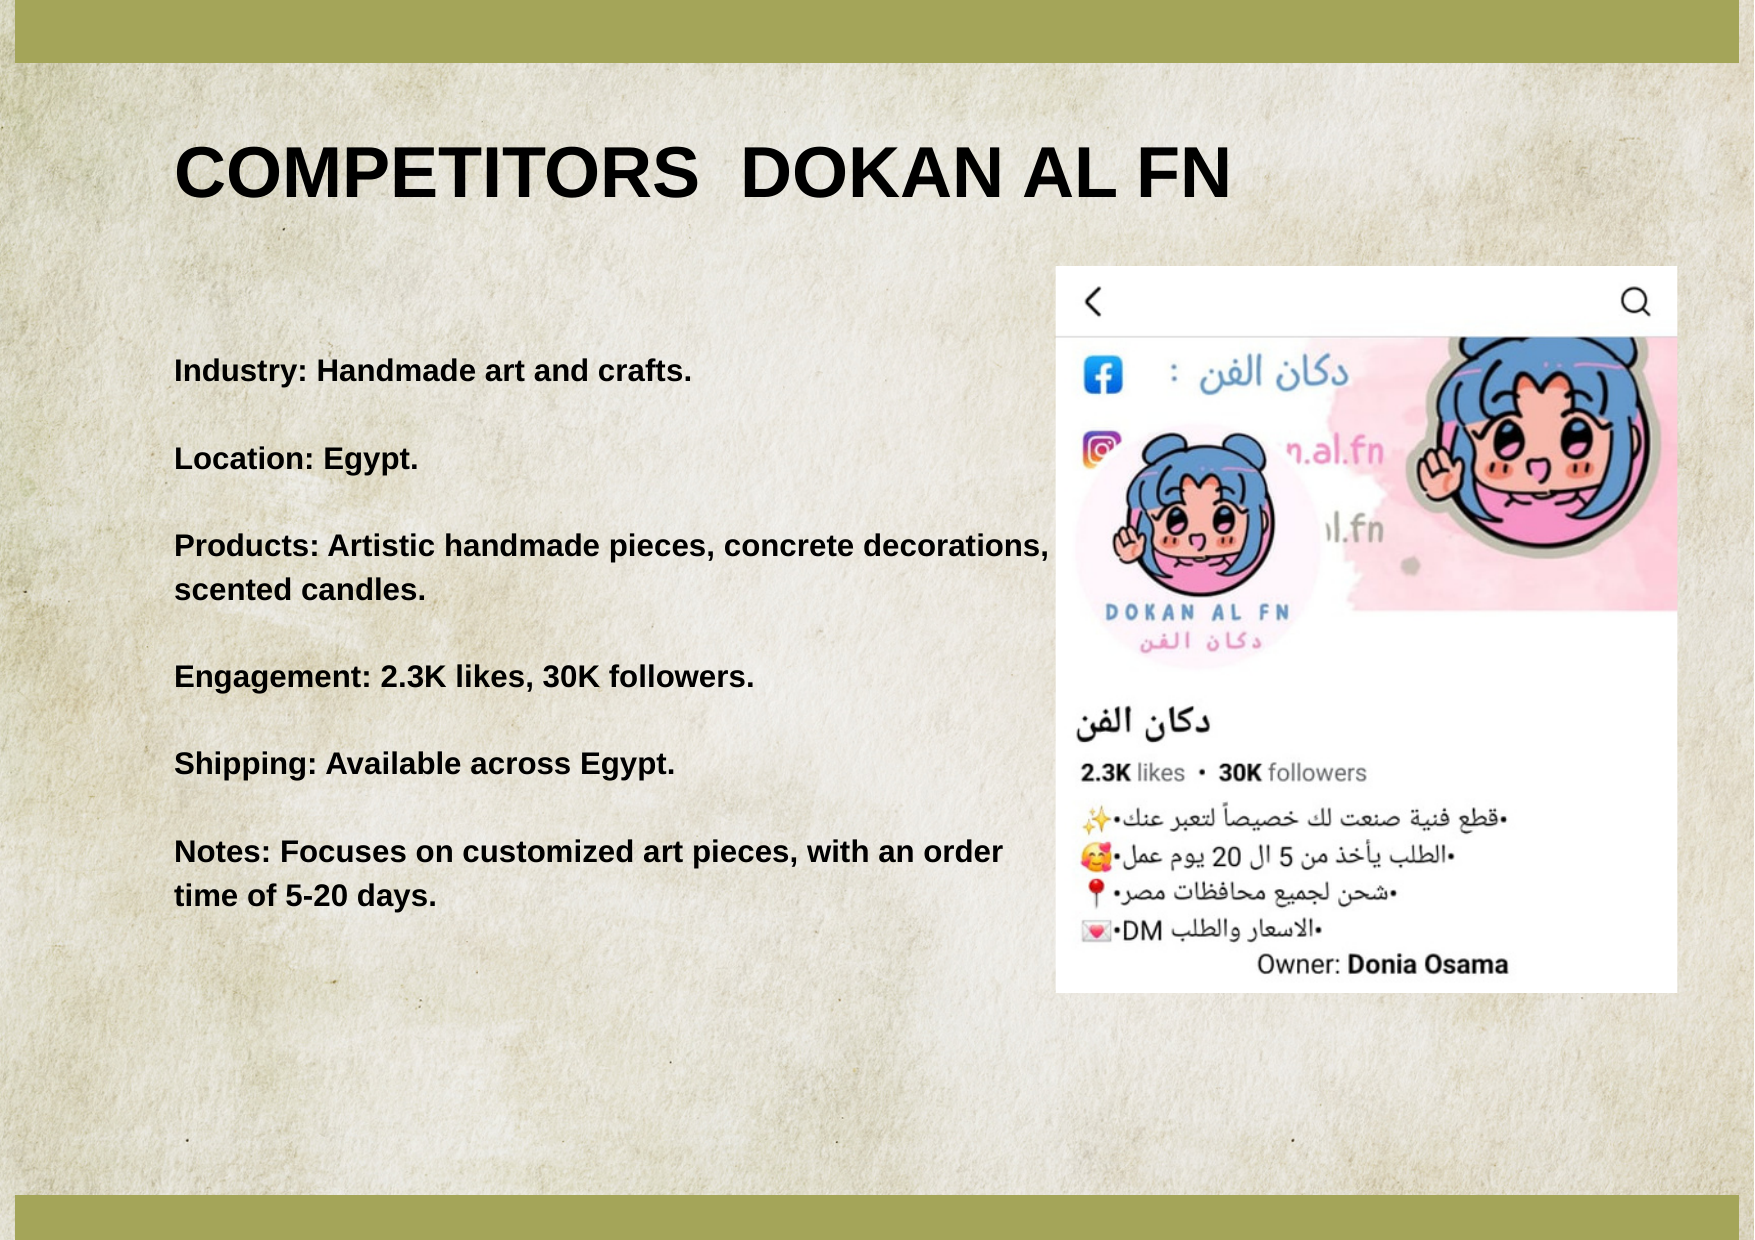

COMPETITORS  DOKAN AL FN

Industry: Handmade art and crafts.

Location: Egypt.

Products: Artistic handmade pieces, concrete decorations, scented candles.

Engagement: 2.3K likes, 30K followers.

Shipping: Available across Egypt.

Notes: Focuses on customized art pieces, with an order time of 5-20 days.